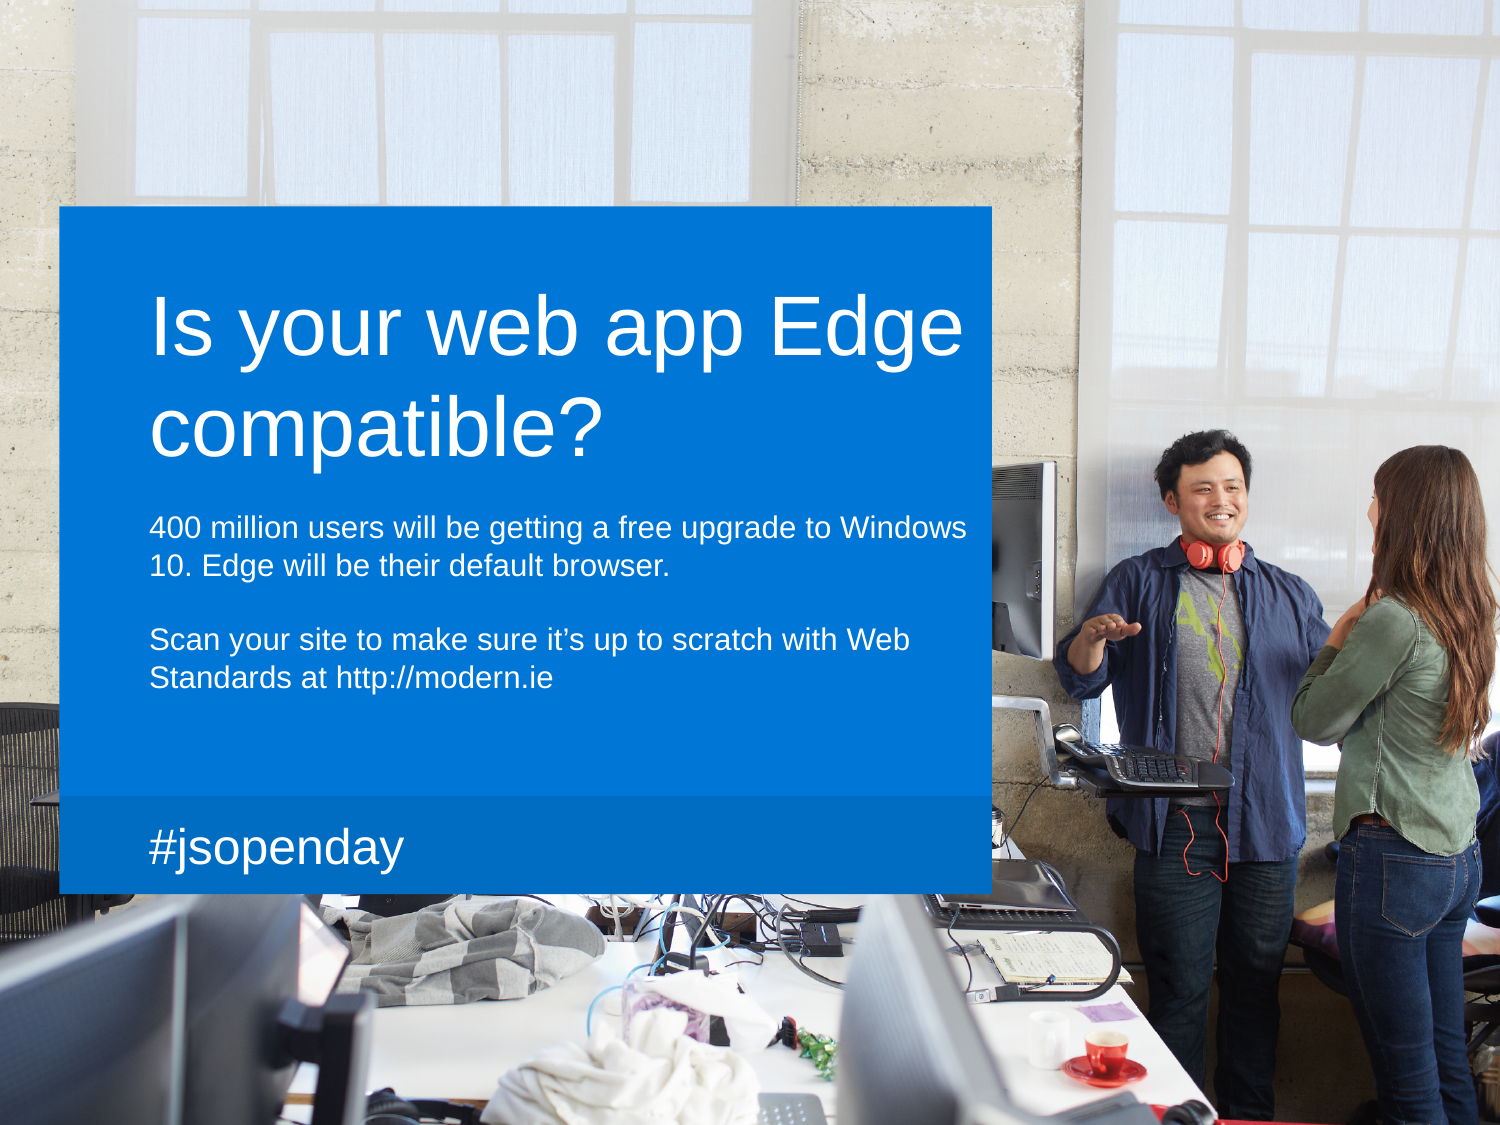

Is your web app Edge compatible?

400 million users will be getting a free upgrade to Windows 10. Edge will be their default browser.

Scan your site to make sure it’s up to scratch with Web Standards at http://modern.ie

#jsopenday